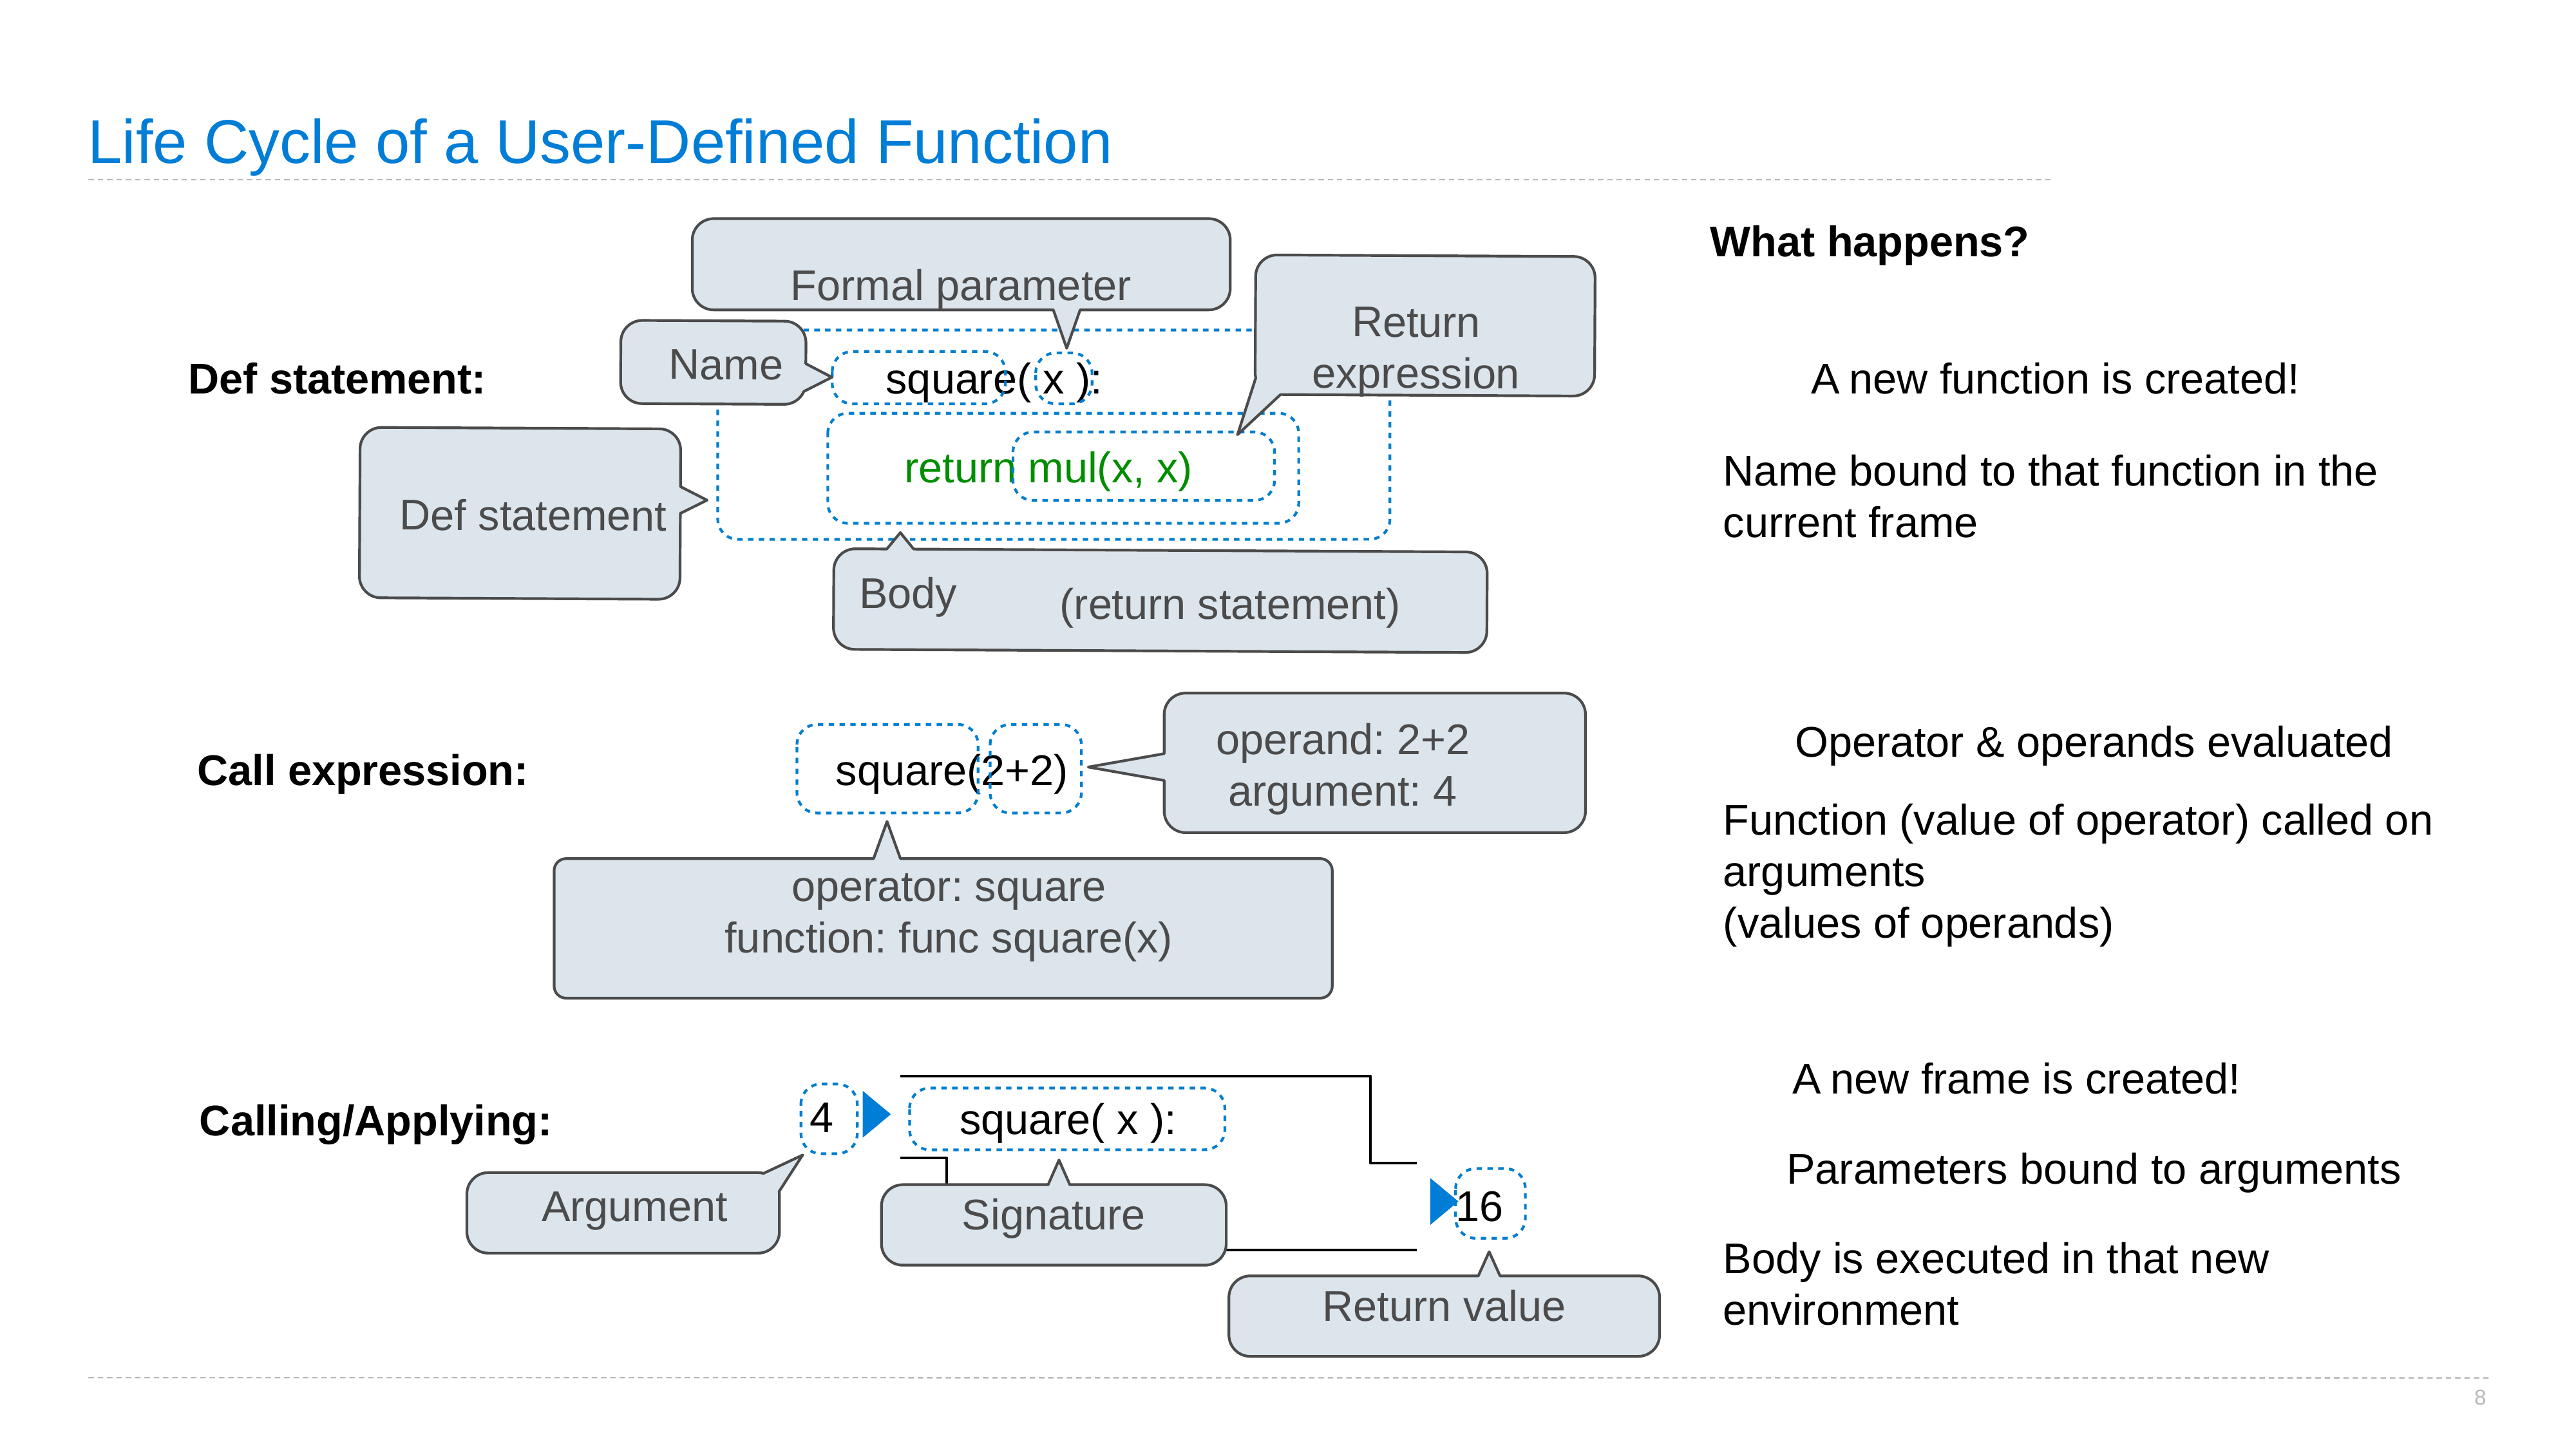

# Life Cycle of a User-Defined Function

What happens?
Formal parameter

Return expression

Name

Def statement
Def statement:
A new function is created!
>>> def
square( x ):
return mul(x, x)

 Body
Name bound to that function in the current frame
(return statement)
 operand: 2+2
 argument: 4

Operator & operands evaluated

 operator: square
 function: func square(x)
Call expression:
square(2+2)
Function (value of operator) called on arguments
(values of operands)
A new frame is created!

square( x ):

Argument
4

Calling/Applying:

Signature
Parameters bound to arguments

Return value
16

Body is executed in that new
environment

8